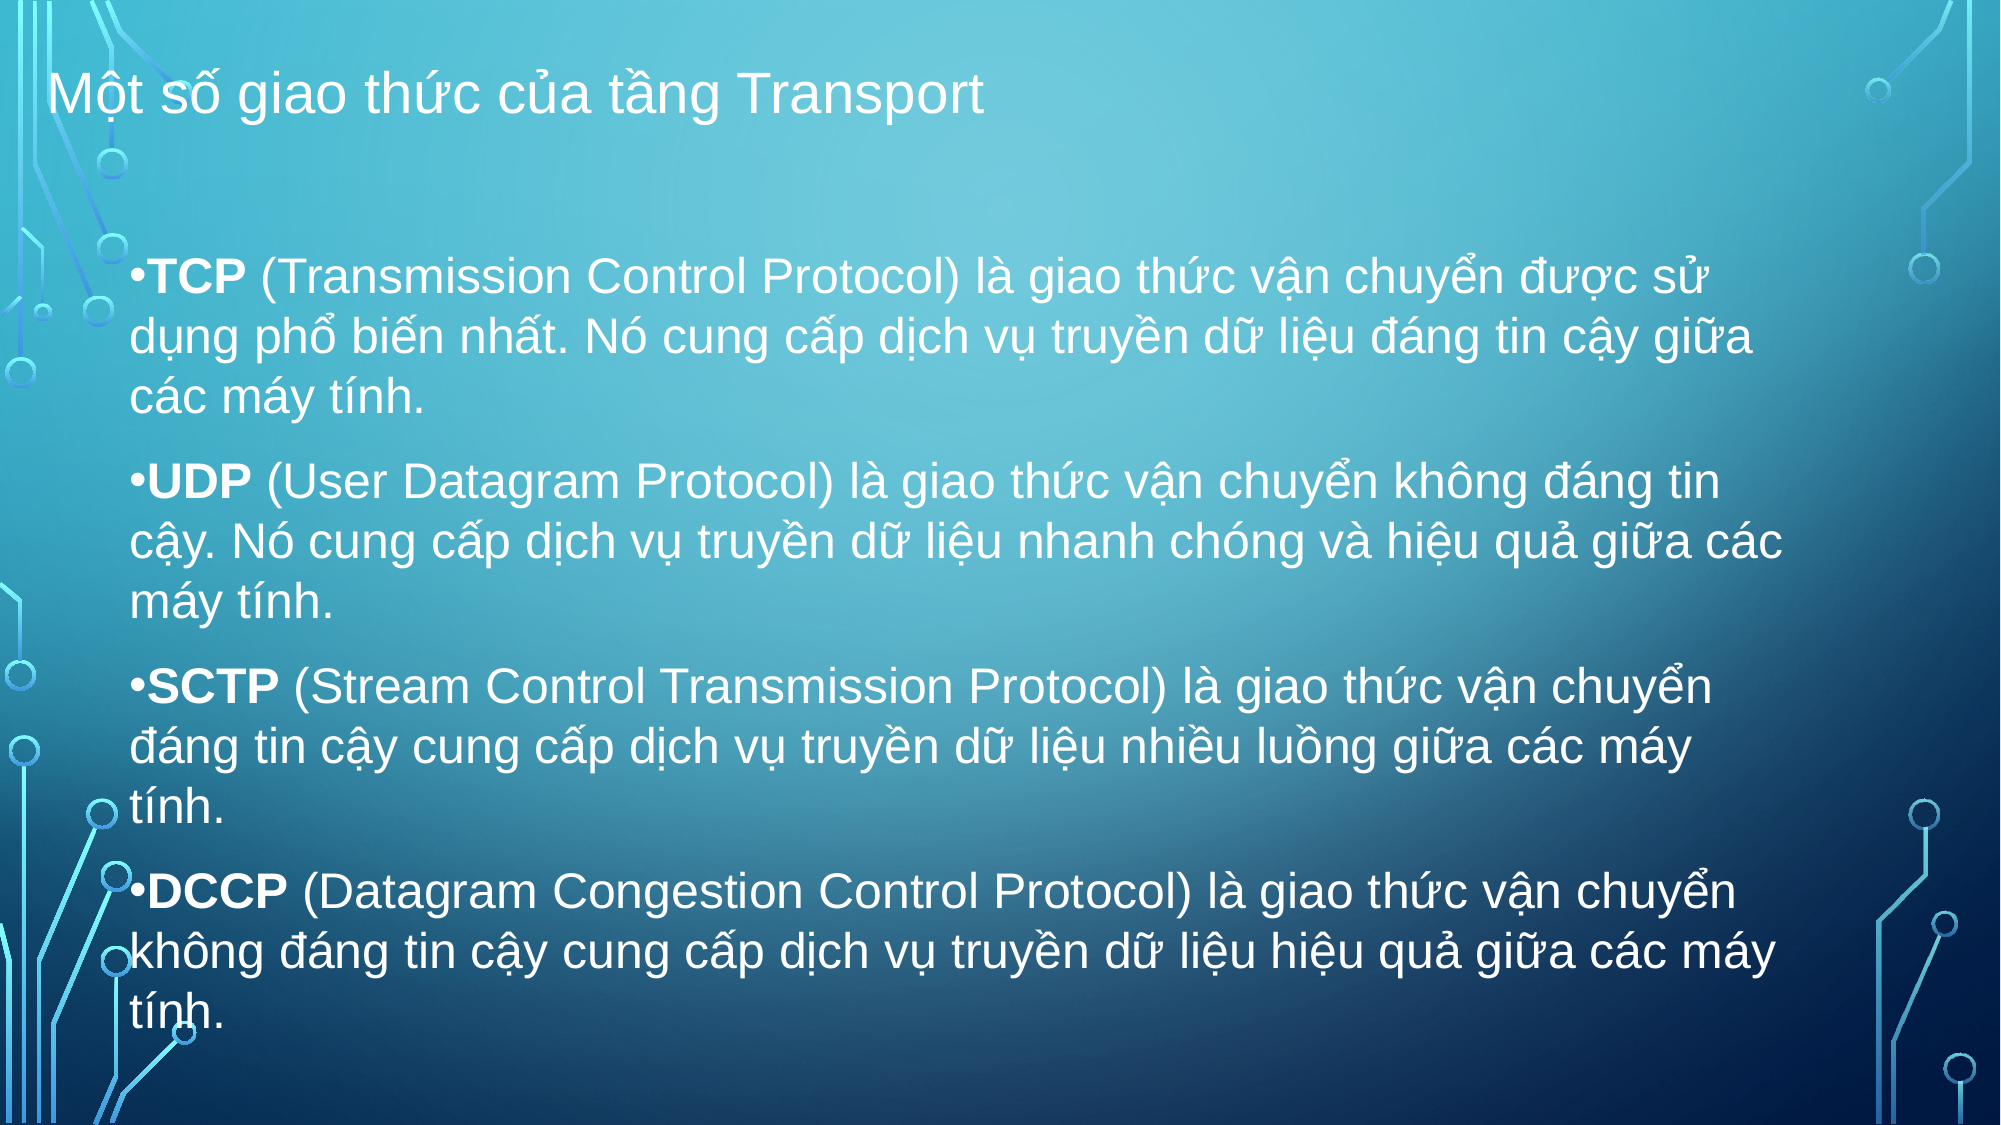

Một số giao thức của tầng Transport
TCP (Transmission Control Protocol) là giao thức vận chuyển được sử dụng phổ biến nhất. Nó cung cấp dịch vụ truyền dữ liệu đáng tin cậy giữa các máy tính.
UDP (User Datagram Protocol) là giao thức vận chuyển không đáng tin cậy. Nó cung cấp dịch vụ truyền dữ liệu nhanh chóng và hiệu quả giữa các máy tính.
SCTP (Stream Control Transmission Protocol) là giao thức vận chuyển đáng tin cậy cung cấp dịch vụ truyền dữ liệu nhiều luồng giữa các máy tính.
DCCP (Datagram Congestion Control Protocol) là giao thức vận chuyển không đáng tin cậy cung cấp dịch vụ truyền dữ liệu hiệu quả giữa các máy tính.